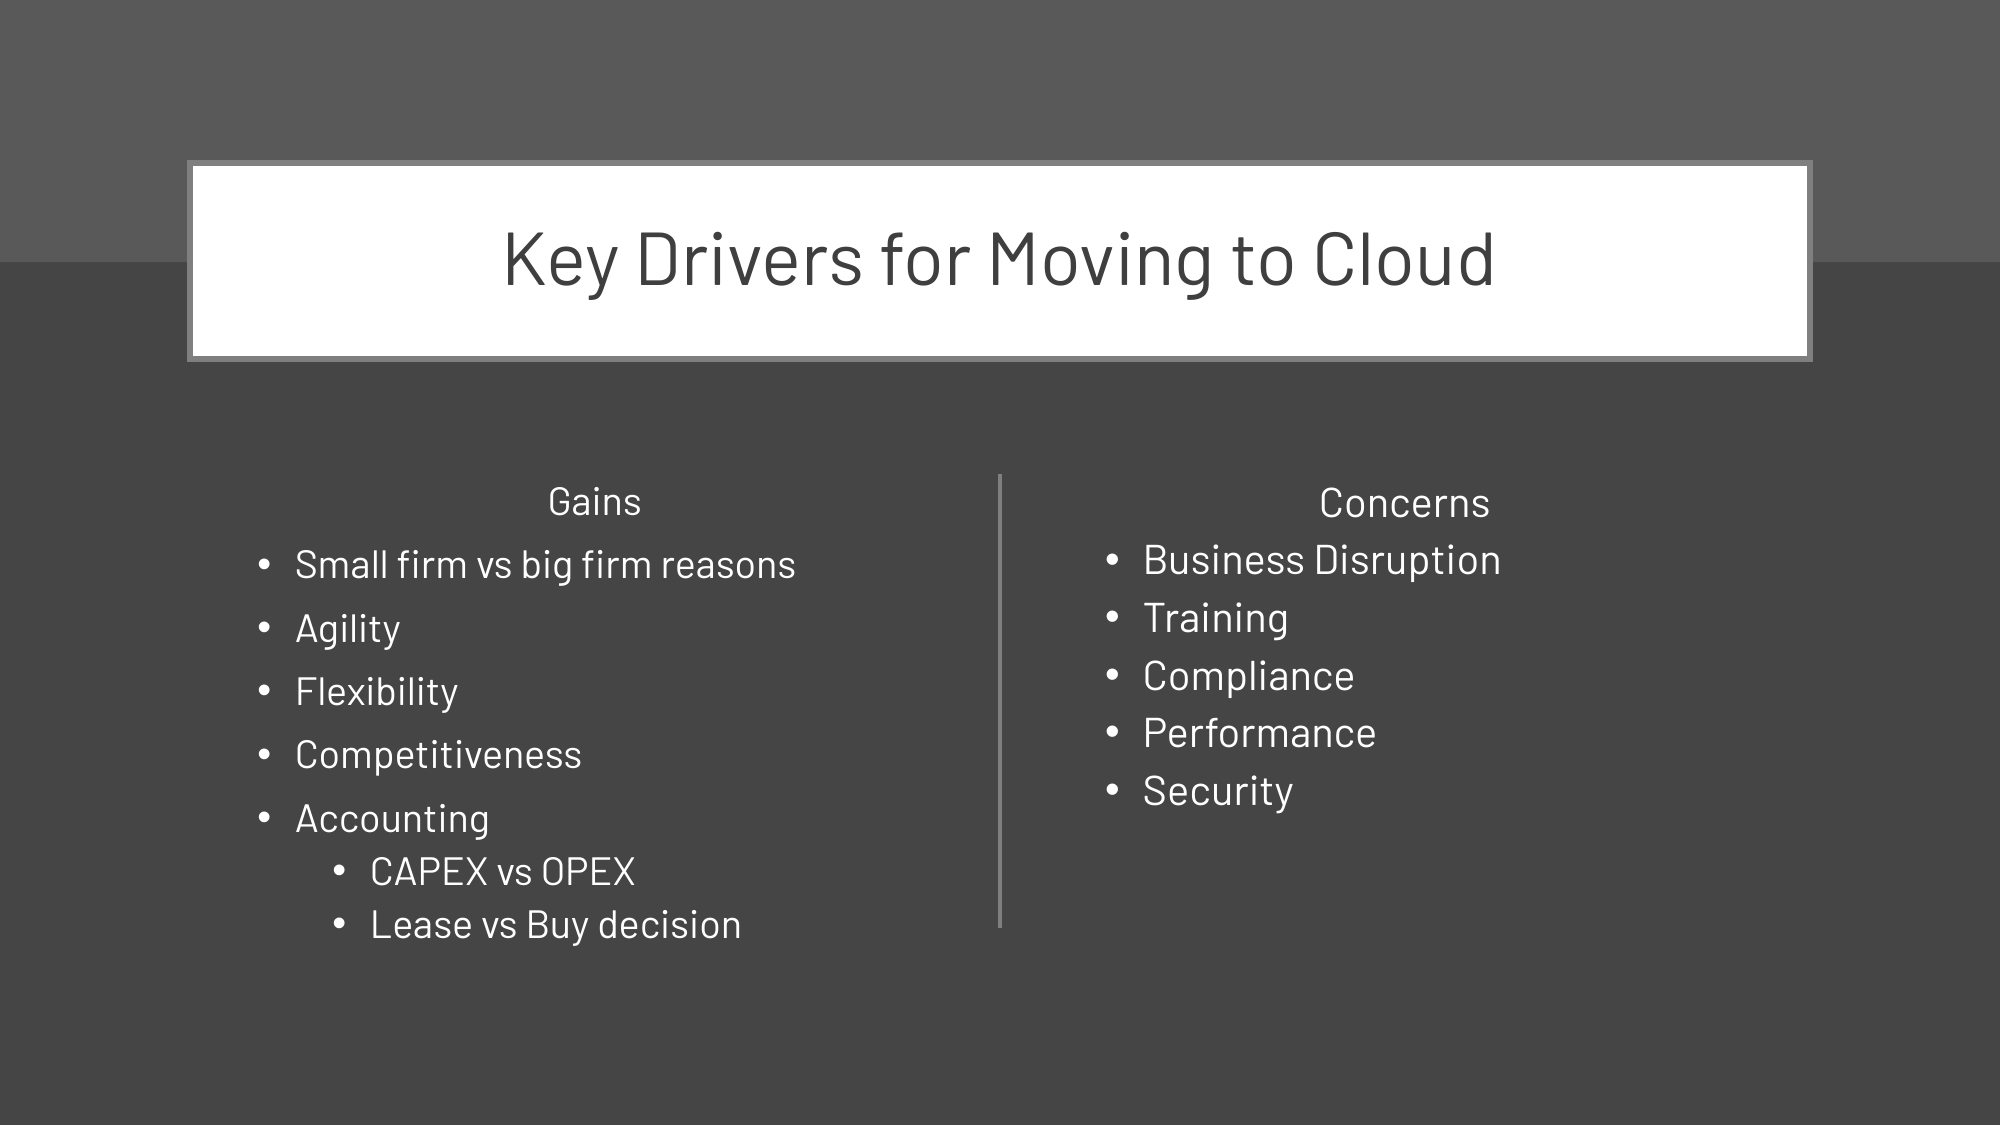

# Key Drivers for Moving to Cloud
Gains
Small firm vs big firm reasons
Agility
Flexibility
Competitiveness
Accounting
CAPEX vs OPEX
Lease vs Buy decision

Concerns
Business Disruption
Training
Compliance
Performance
Security